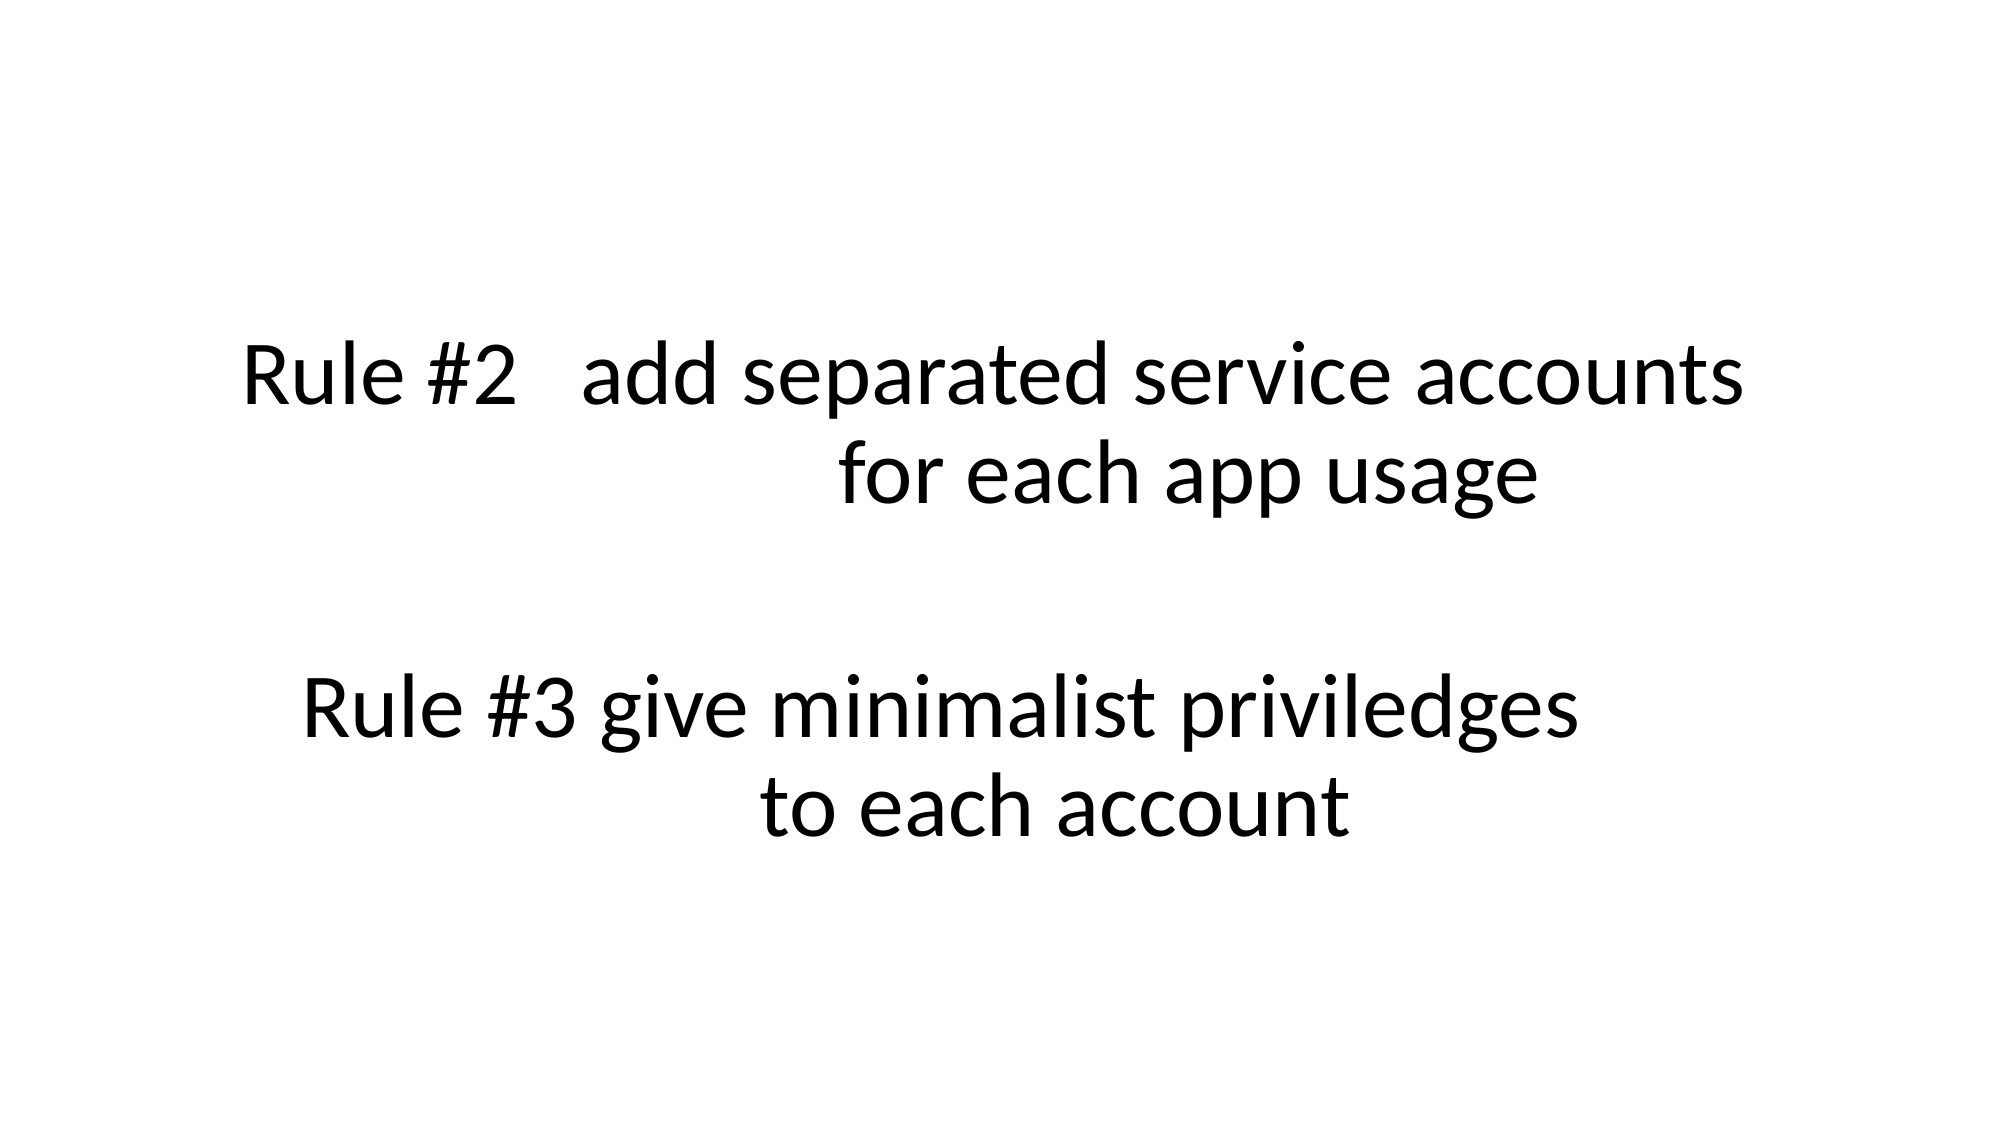

# Rule #2   add separated service accounts for each app usage
Rule #3 give minimalist priviledges
          to each account